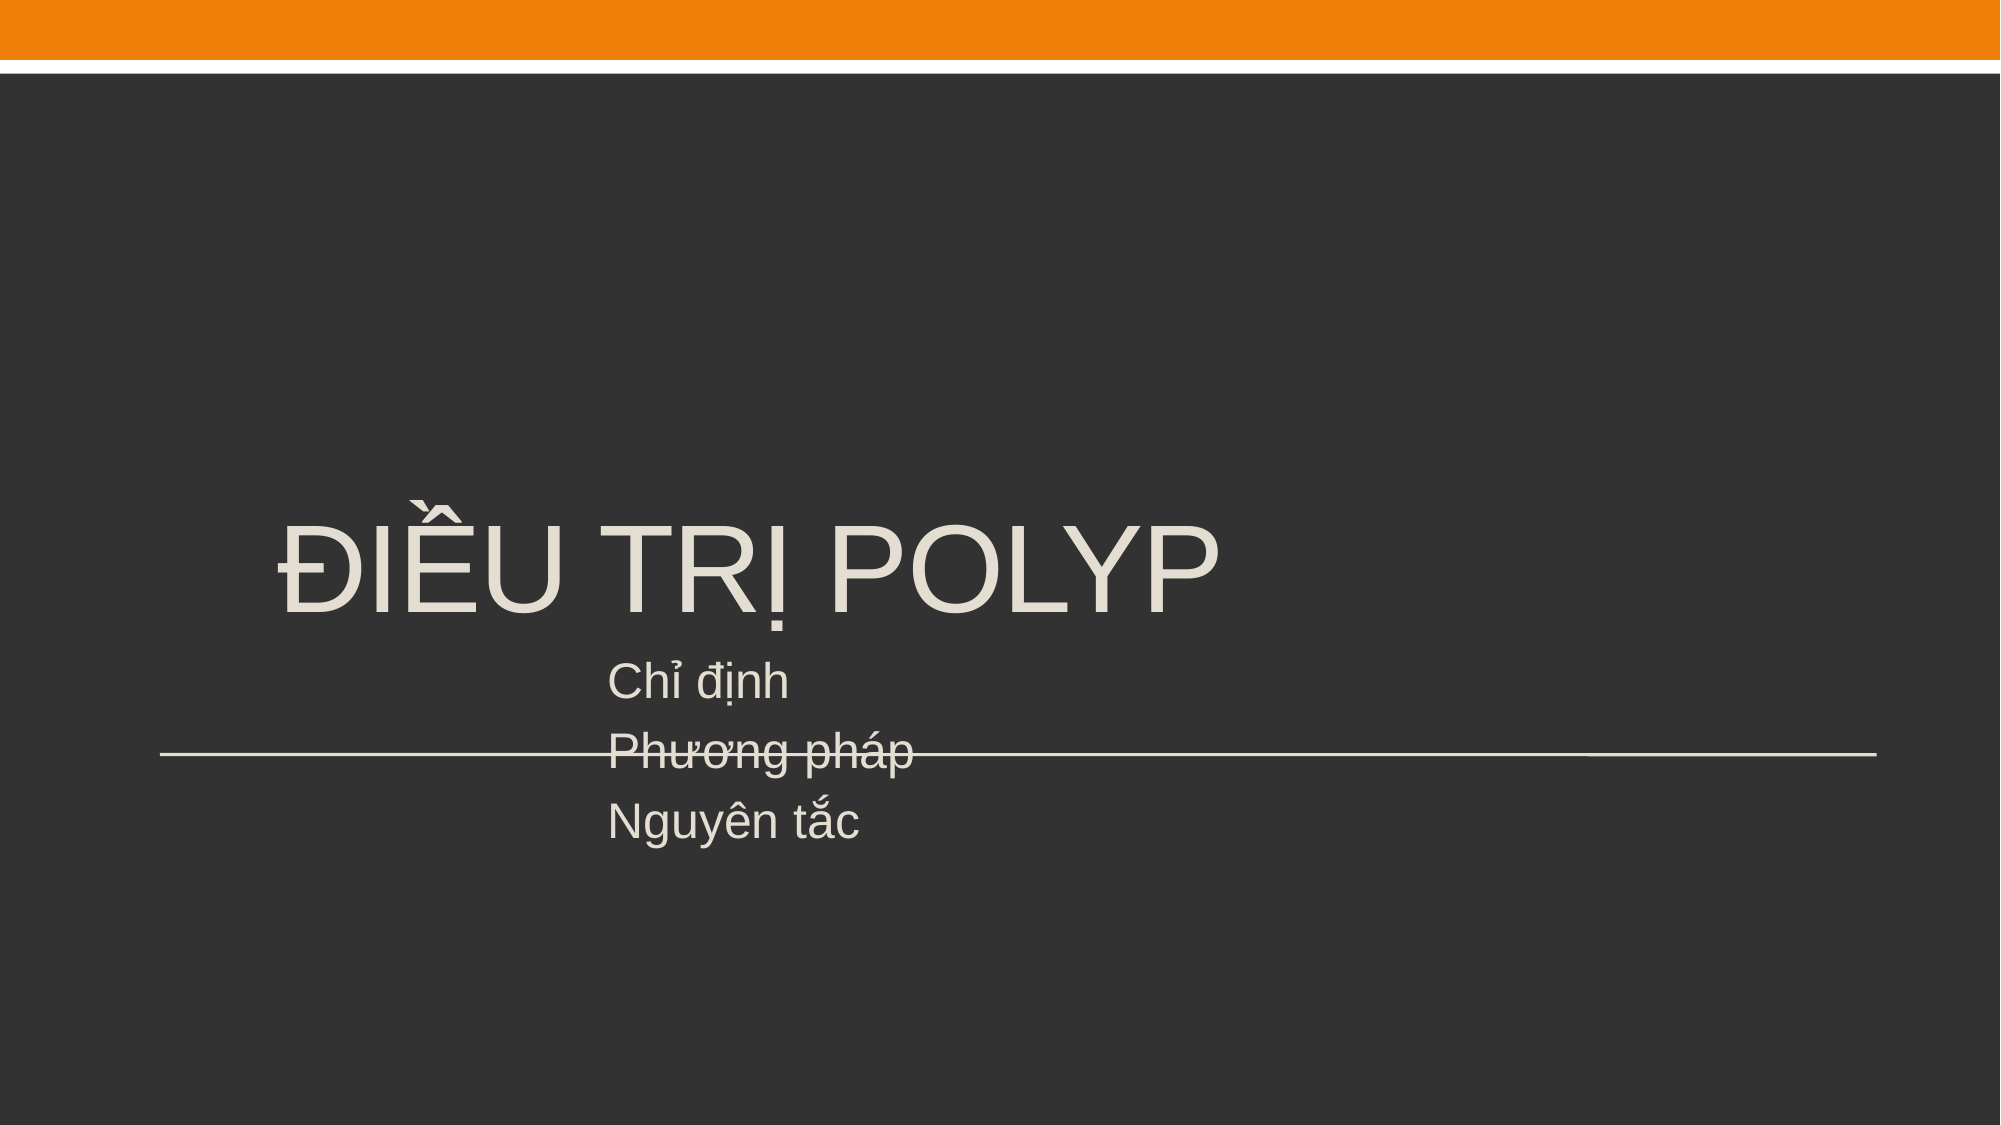

# Điều trị POLYP
Chỉ định
Phương pháp
Nguyên tắc